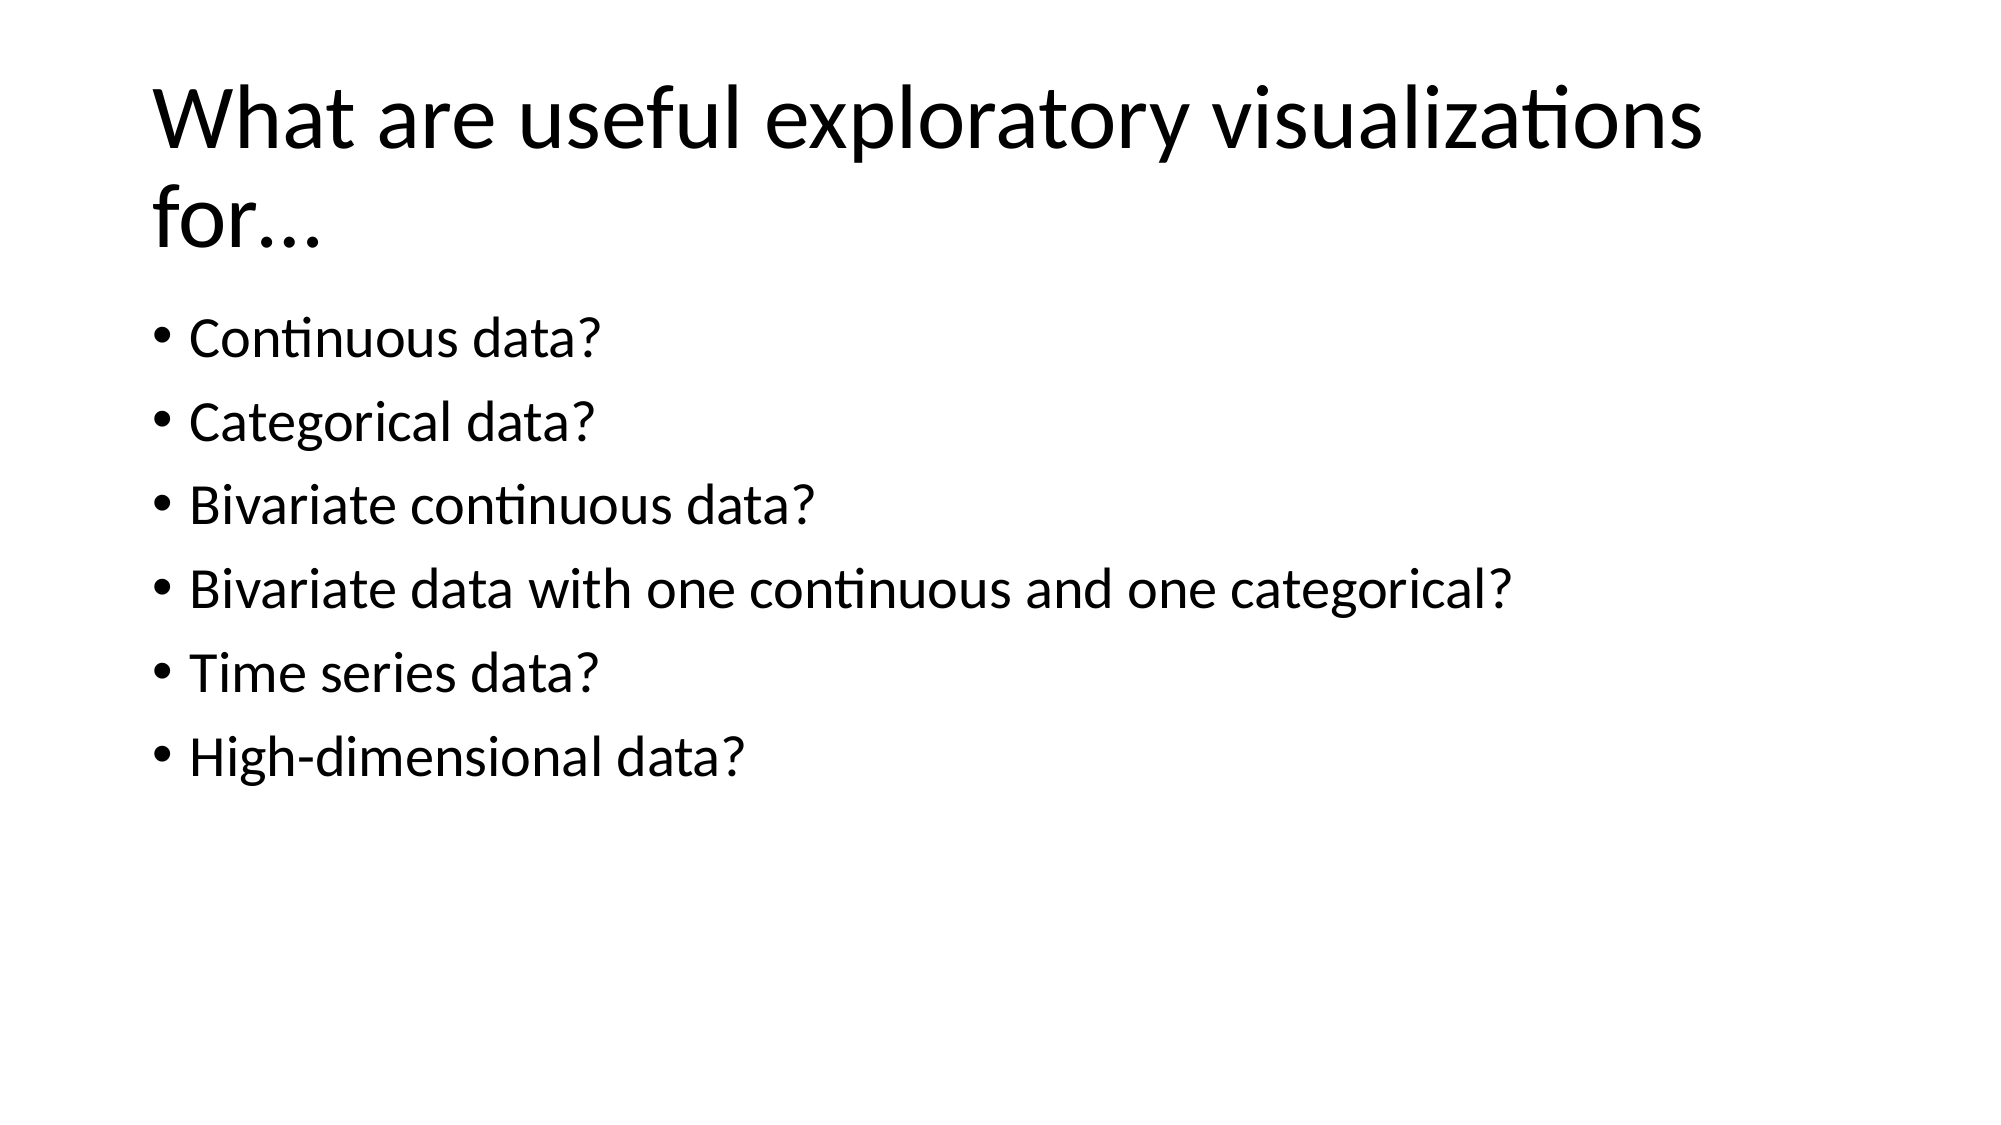

# What are useful exploratory visualizations for…
Continuous data?
Categorical data?
Bivariate continuous data?
Bivariate data with one continuous and one categorical?
Time series data?
High-dimensional data?